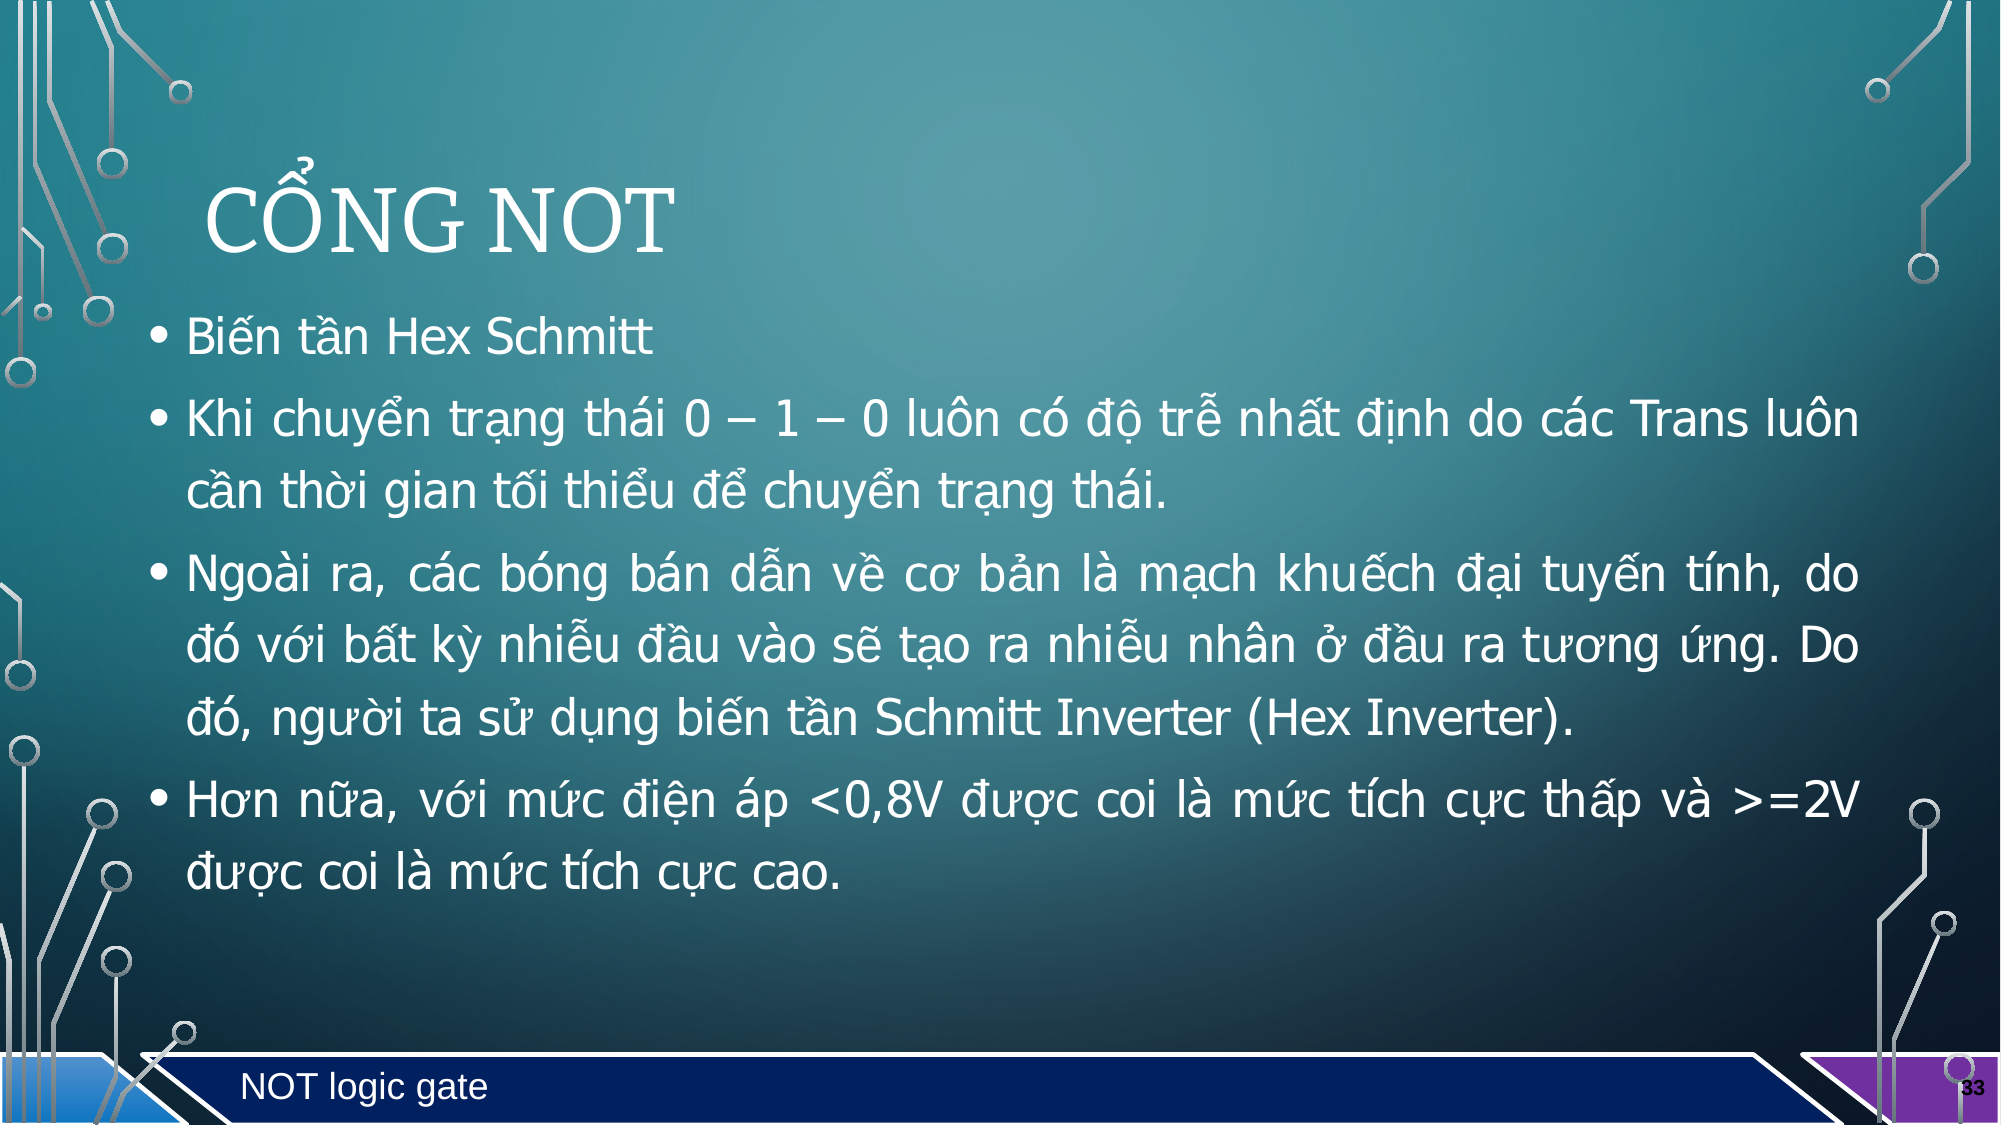

# Cổng NOT
Biến tần Hex Schmitt
Khi chuyển trạng thái 0 – 1 – 0 luôn có độ trễ nhất định do các Trans luôn cần thời gian tối thiểu để chuyển trạng thái.
Ngoài ra, các bóng bán dẫn về cơ bản là mạch khuếch đại tuyến tính, do đó với bất kỳ nhiễu đầu vào sẽ tạo ra nhiễu nhân ở đầu ra tương ứng. Do đó, người ta sử dụng biến tần Schmitt Inverter (Hex Inverter).
Hơn nữa, với mức điện áp <0,8V được coi là mức tích cực thấp và >=2V được coi là mức tích cực cao.
NOT logic gate